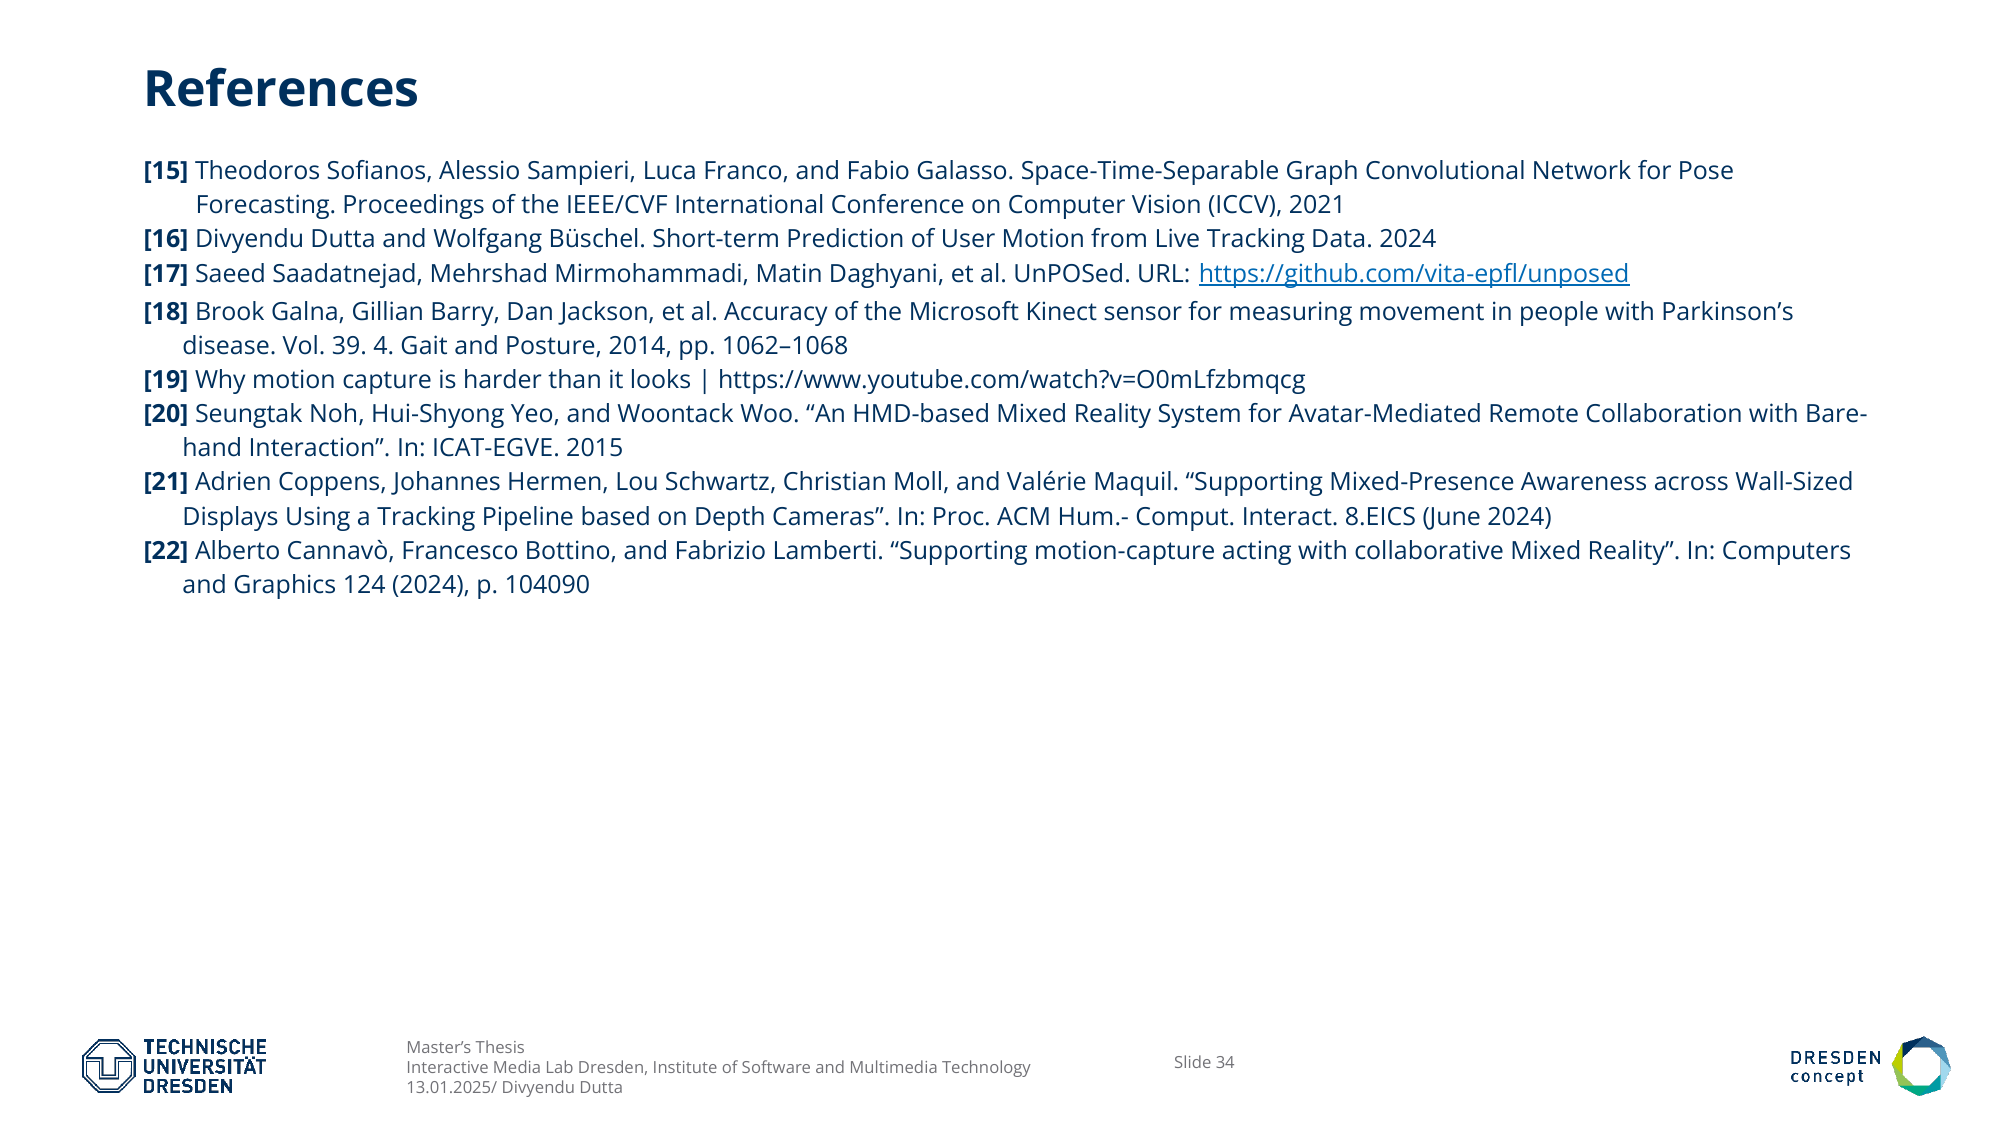

# References
[15] Theodoros Sofianos, Alessio Sampieri, Luca Franco, and Fabio Galasso. Space-Time-Separable Graph Convolutional Network for Pose
        Forecasting. Proceedings of the IEEE/CVF International Conference on Computer Vision (ICCV), 2021
[16] Divyendu Dutta and Wolfgang Büschel. Short-term Prediction of User Motion from Live Tracking Data. 2024
[17] Saeed Saadatnejad, Mehrshad Mirmohammadi, Matin Daghyani, et al. UnPOSed. URL: https://github.com/vita-epfl/unposed
[18] Brook Galna, Gillian Barry, Dan Jackson, et al. Accuracy of the Microsoft Kinect sensor for measuring movement in people with Parkinson’s
      disease. Vol. 39. 4. Gait and Posture, 2014, pp. 1062–1068
[19] Why motion capture is harder than it looks | https://www.youtube.com/watch?v=O0mLfzbmqcg
[20] Seungtak Noh, Hui-Shyong Yeo, and Woontack Woo. “An HMD-based Mixed Reality System for Avatar-Mediated Remote Collaboration with Bare-
      hand Interaction”. In: ICAT-EGVE. 2015
[21] Adrien Coppens, Johannes Hermen, Lou Schwartz, Christian Moll, and Valérie Maquil. “Supporting Mixed-Presence Awareness across Wall-Sized
      Displays Using a Tracking Pipeline based on Depth Cameras”. In: Proc. ACM Hum.- Comput. Interact. 8.EICS (June 2024)
[22] Alberto Cannavò, Francesco Bottino, and Fabrizio Lamberti. “Supporting motion-capture acting with collaborative Mixed Reality”. In: Computers
      and Graphics 124 (2024), p. 104090